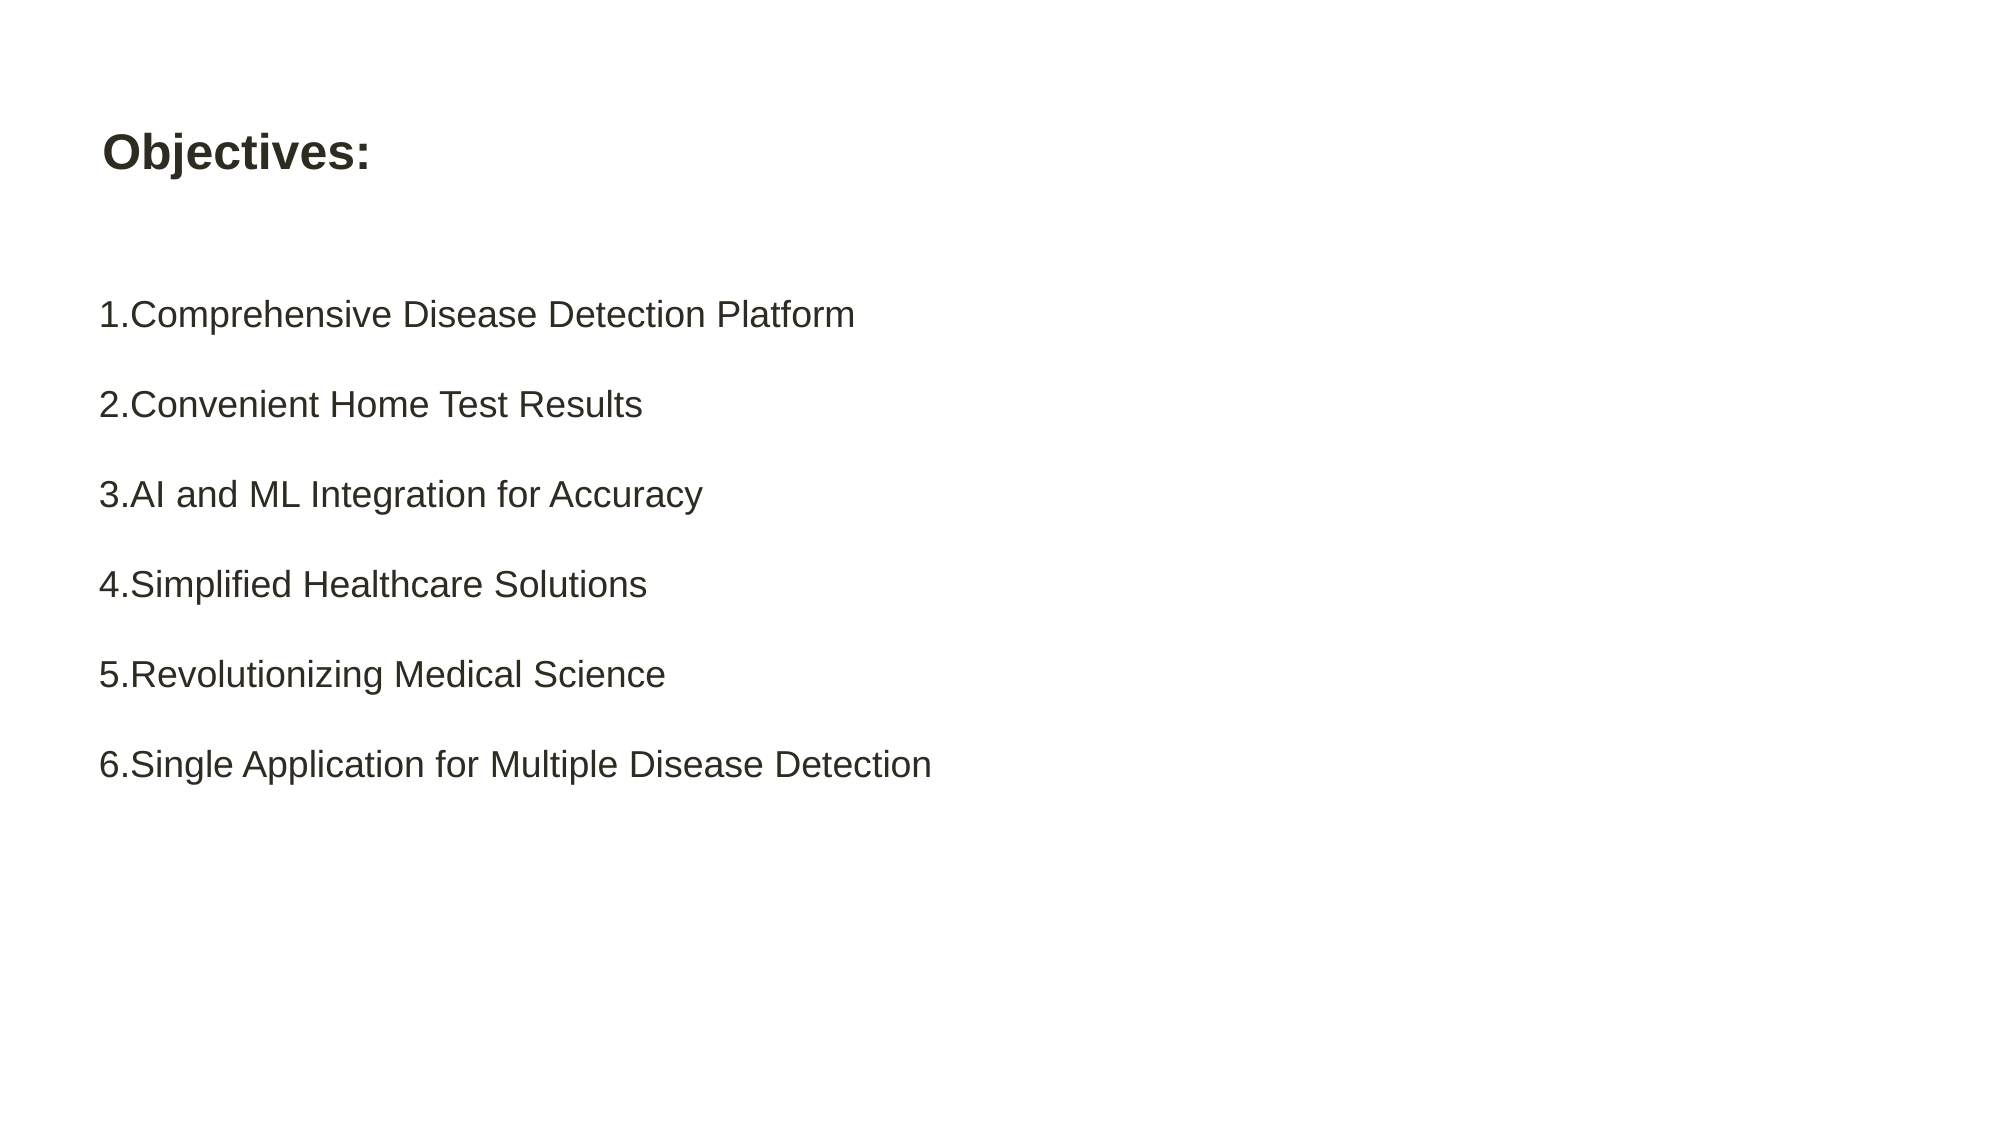

Objectives:
Comprehensive Disease Detection Platform
Convenient Home Test Results
AI and ML Integration for Accuracy
Simplified Healthcare Solutions
Revolutionizing Medical Science
Single Application for Multiple Disease Detection